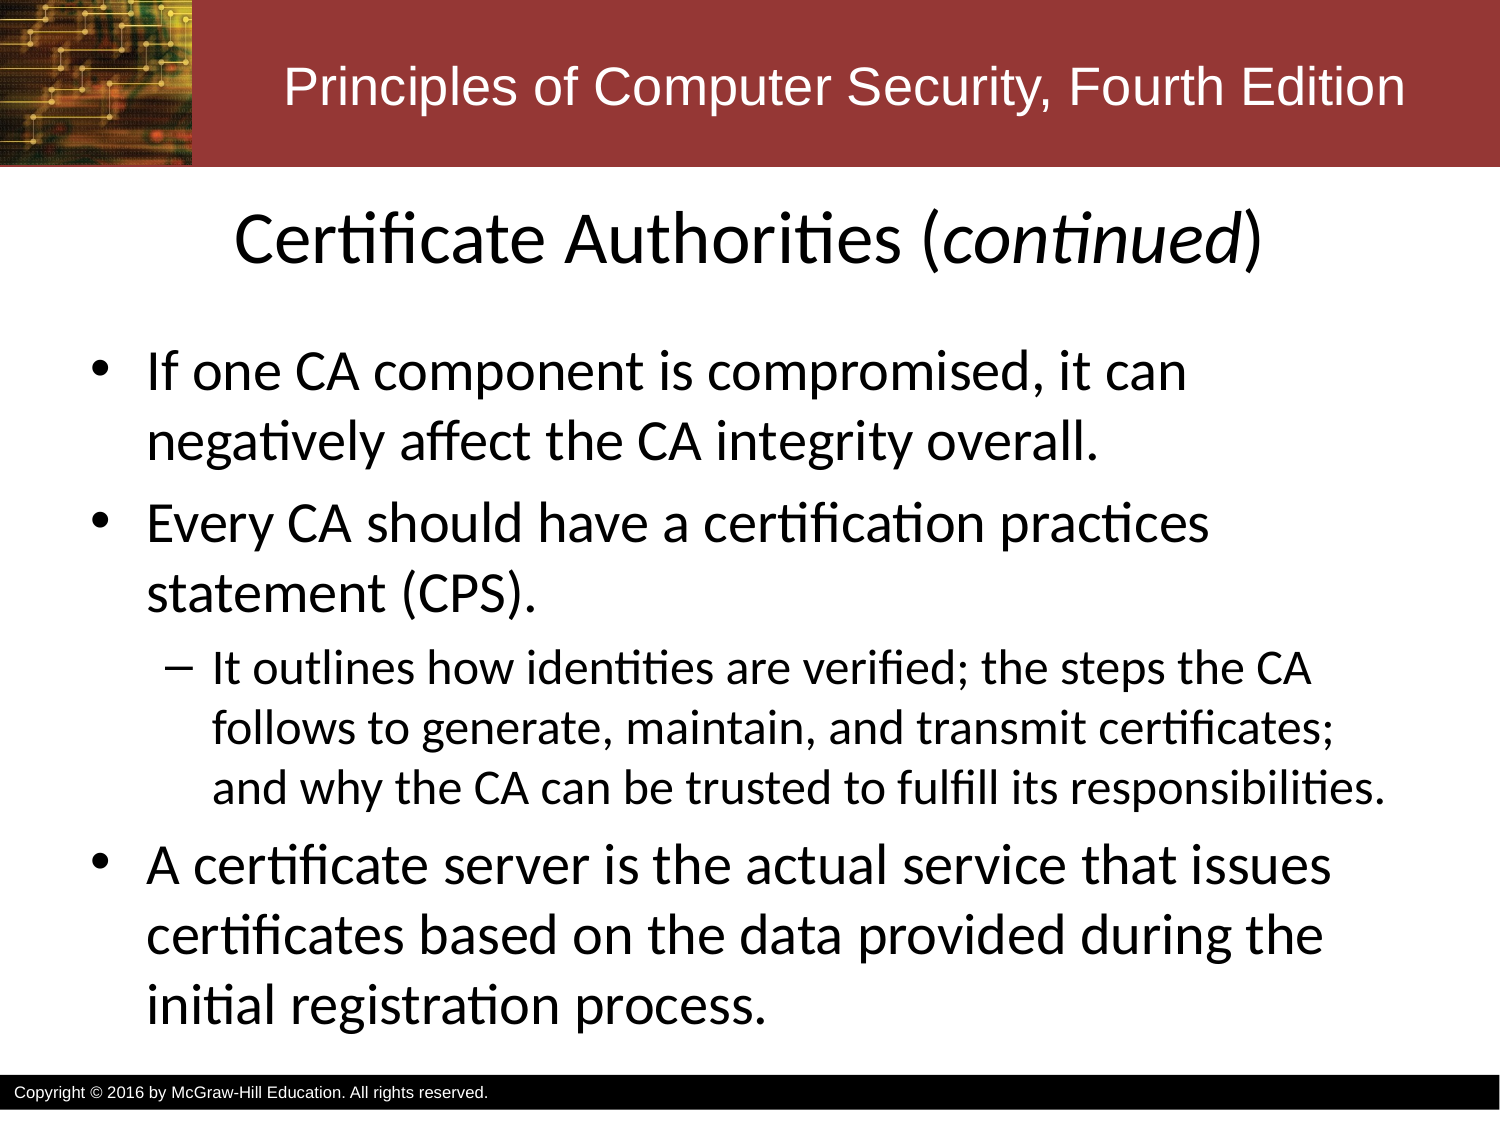

# Certificate Authorities (continued)
If one CA component is compromised, it can negatively affect the CA integrity overall.
Every CA should have a certification practices statement (CPS).
It outlines how identities are verified; the steps the CA follows to generate, maintain, and transmit certificates; and why the CA can be trusted to fulfill its responsibilities.
A certificate server is the actual service that issues certificates based on the data provided during the initial registration process.